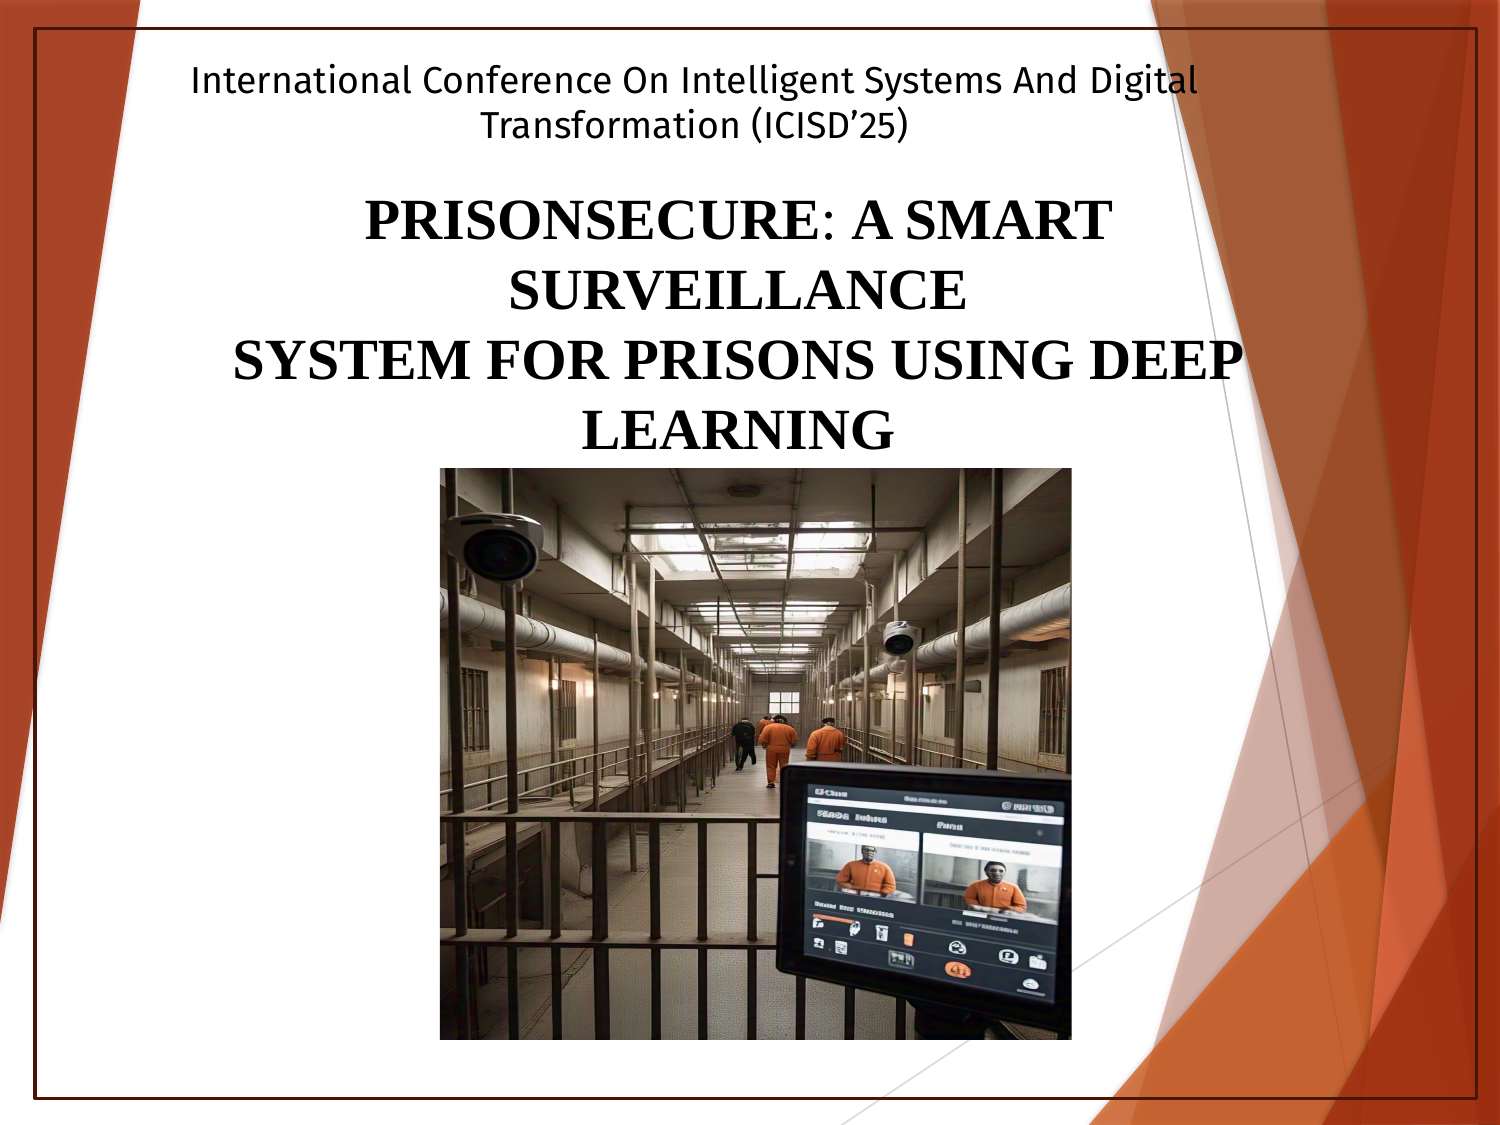

International Conference On Intelligent Systems And Digital Transformation (ICISD’25)
# PRISONSECURE: A SMART SURVEILLANCE
SYSTEM FOR PRISONS USING DEEP
LEARNING